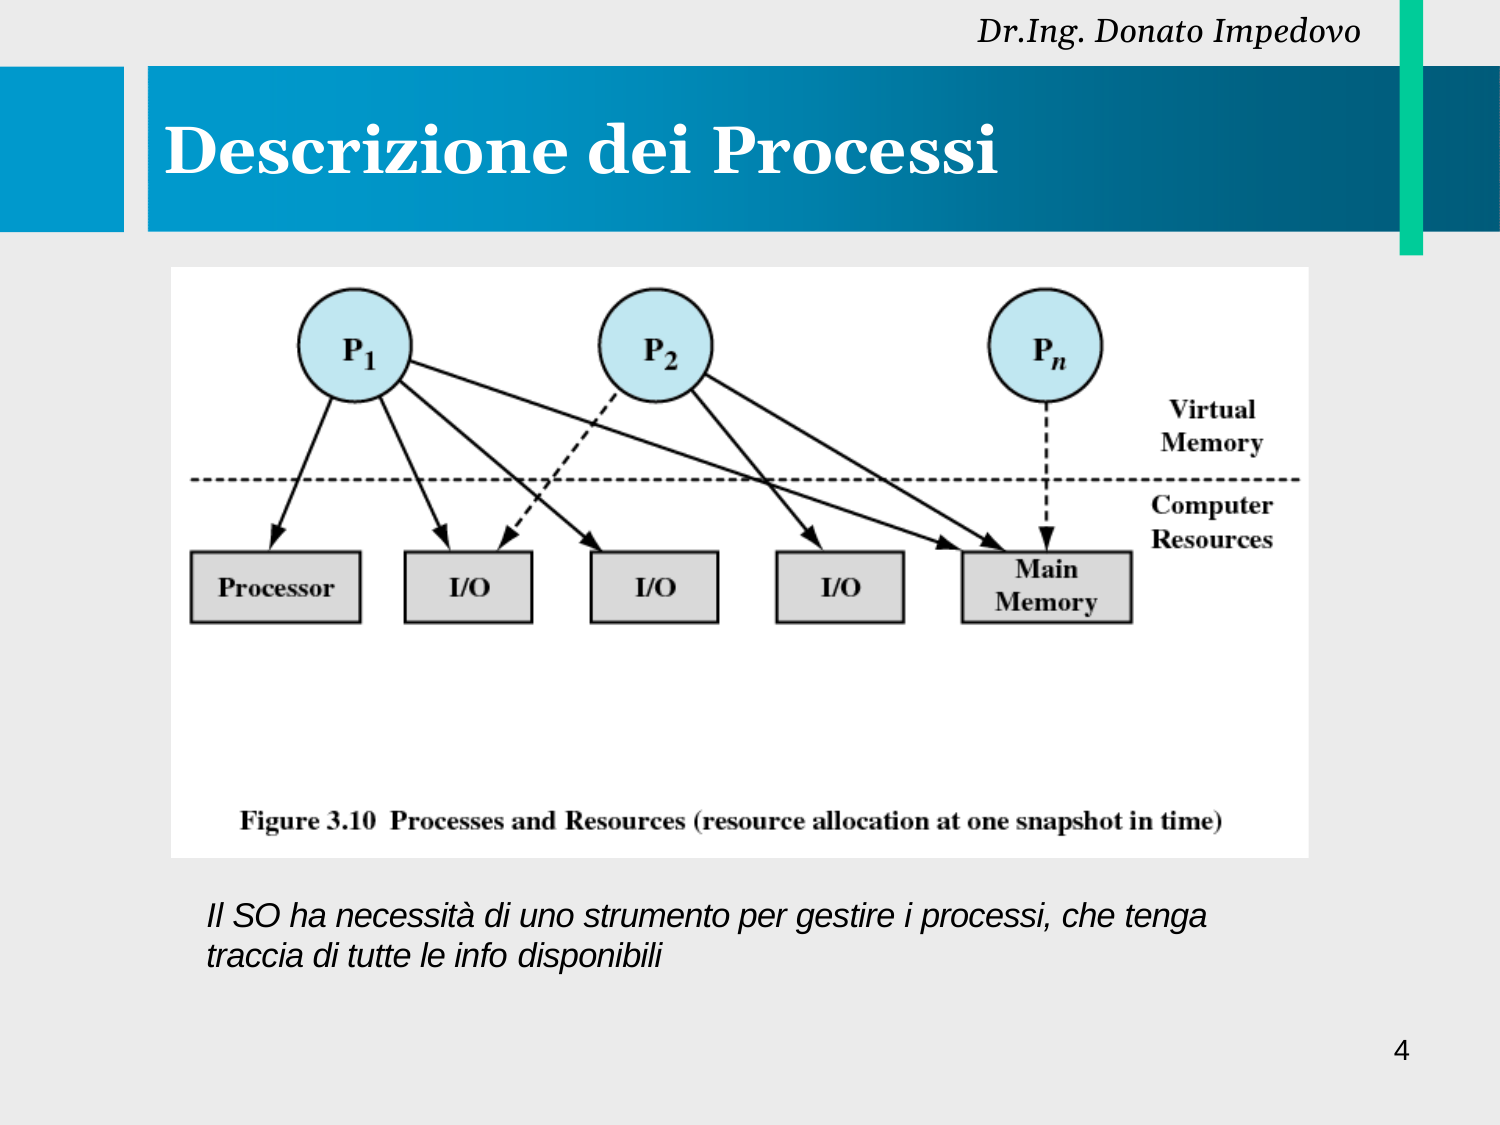

Dr.Ing. Donato Impedovo
# Descrizione dei Processi

Il SO ha necessità di uno strumento per gestire i processi, che tenga  traccia di tutte le info disponibili
4